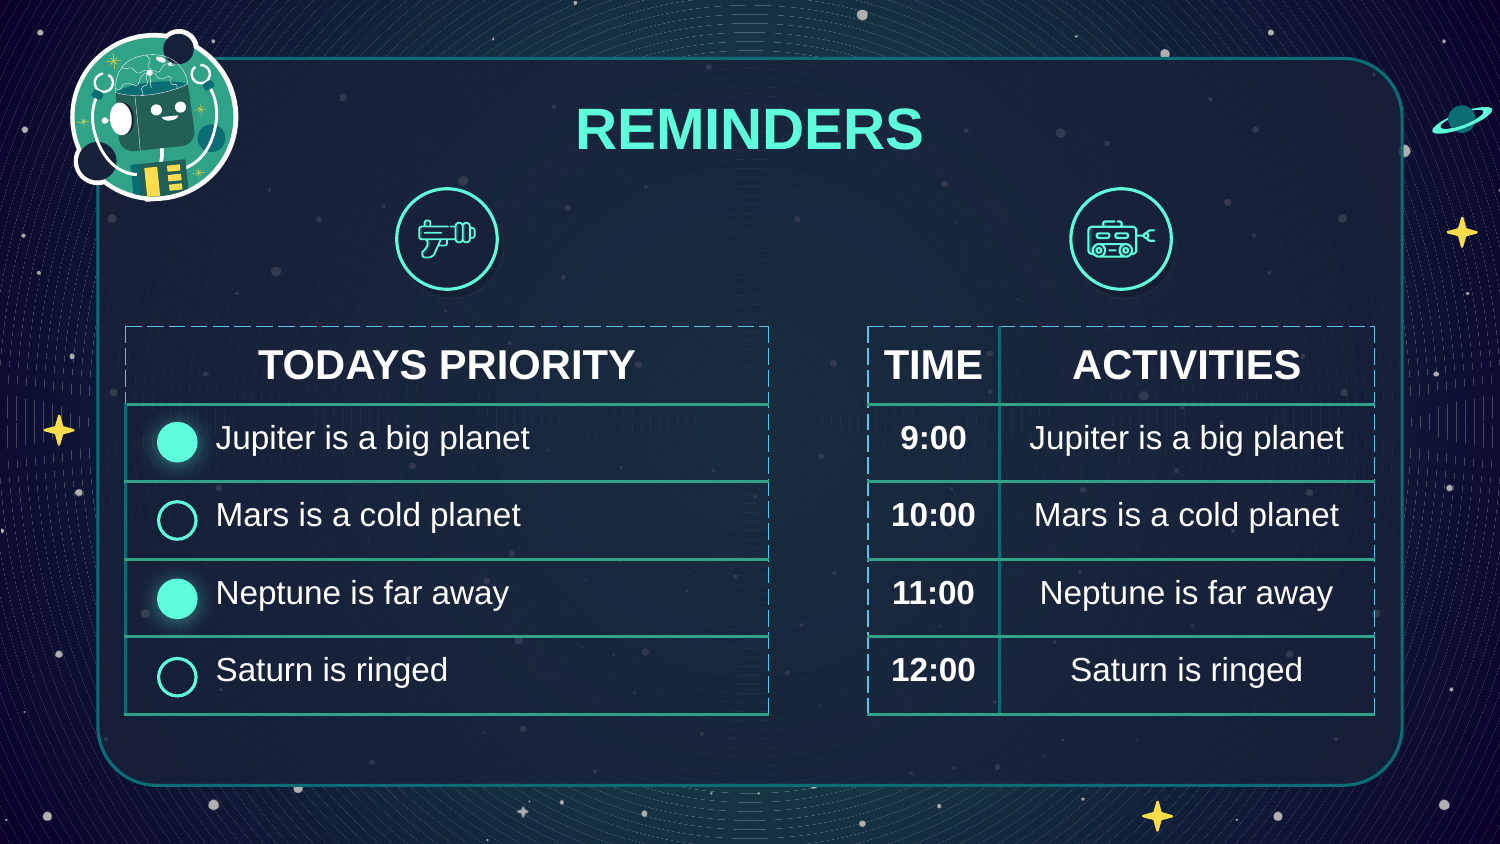

# REMINDERS

| TODAYS PRIORITY |
| --- |
| Jupiter is a big planet |
| Mars is a cold planet |
| Neptune is far away |
| Saturn is ringed |
| TIME | ACTIVITIES |
| --- | --- |
| 9:00 | Jupiter is a big planet |
| 10:00 | Mars is a cold planet |
| 11:00 | Neptune is far away |
| 12:00 | Saturn is ringed |